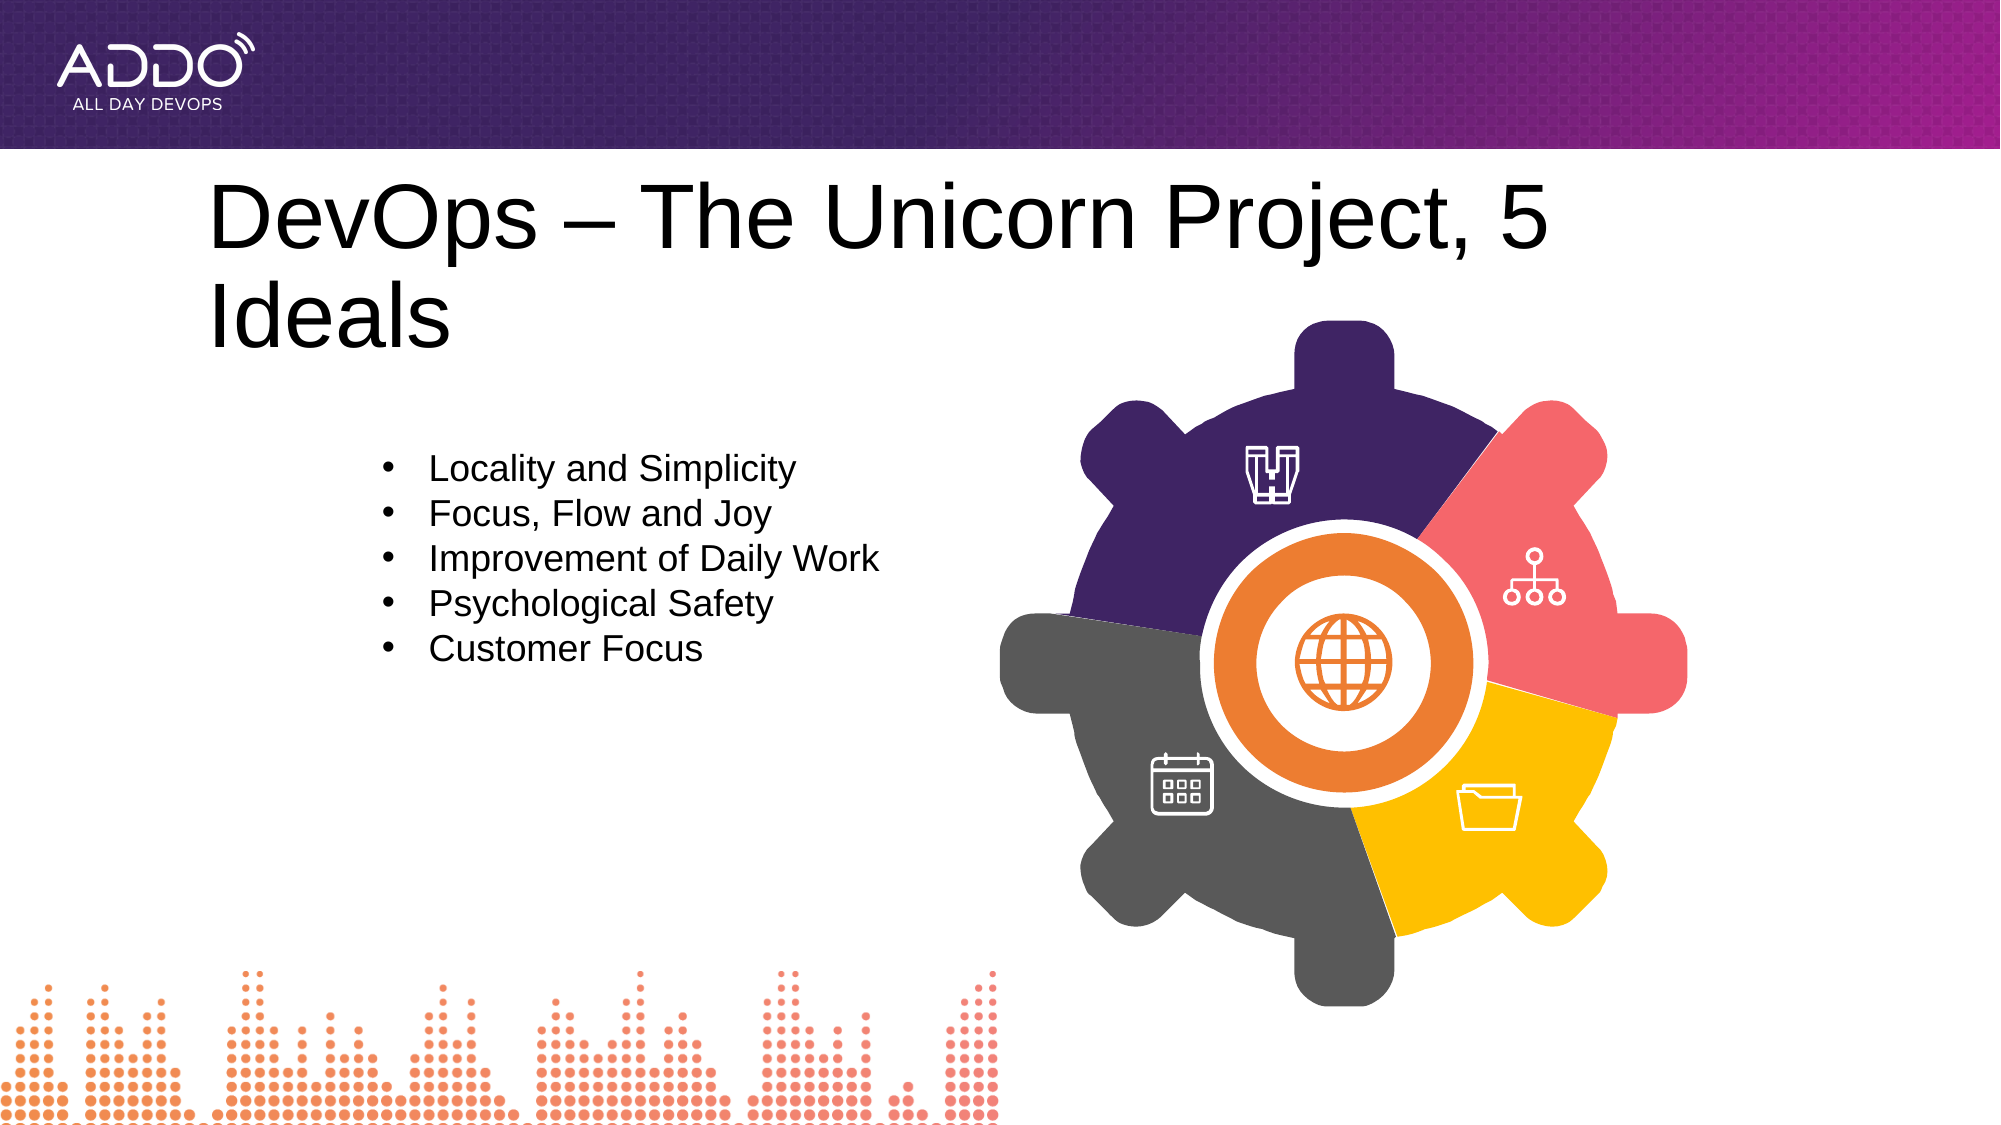

DevOps – The Unicorn Project, 5 Ideals

Locality and Simplicity
Focus, Flow and Joy
Improvement of Daily Work
Psychological Safety
Customer Focus